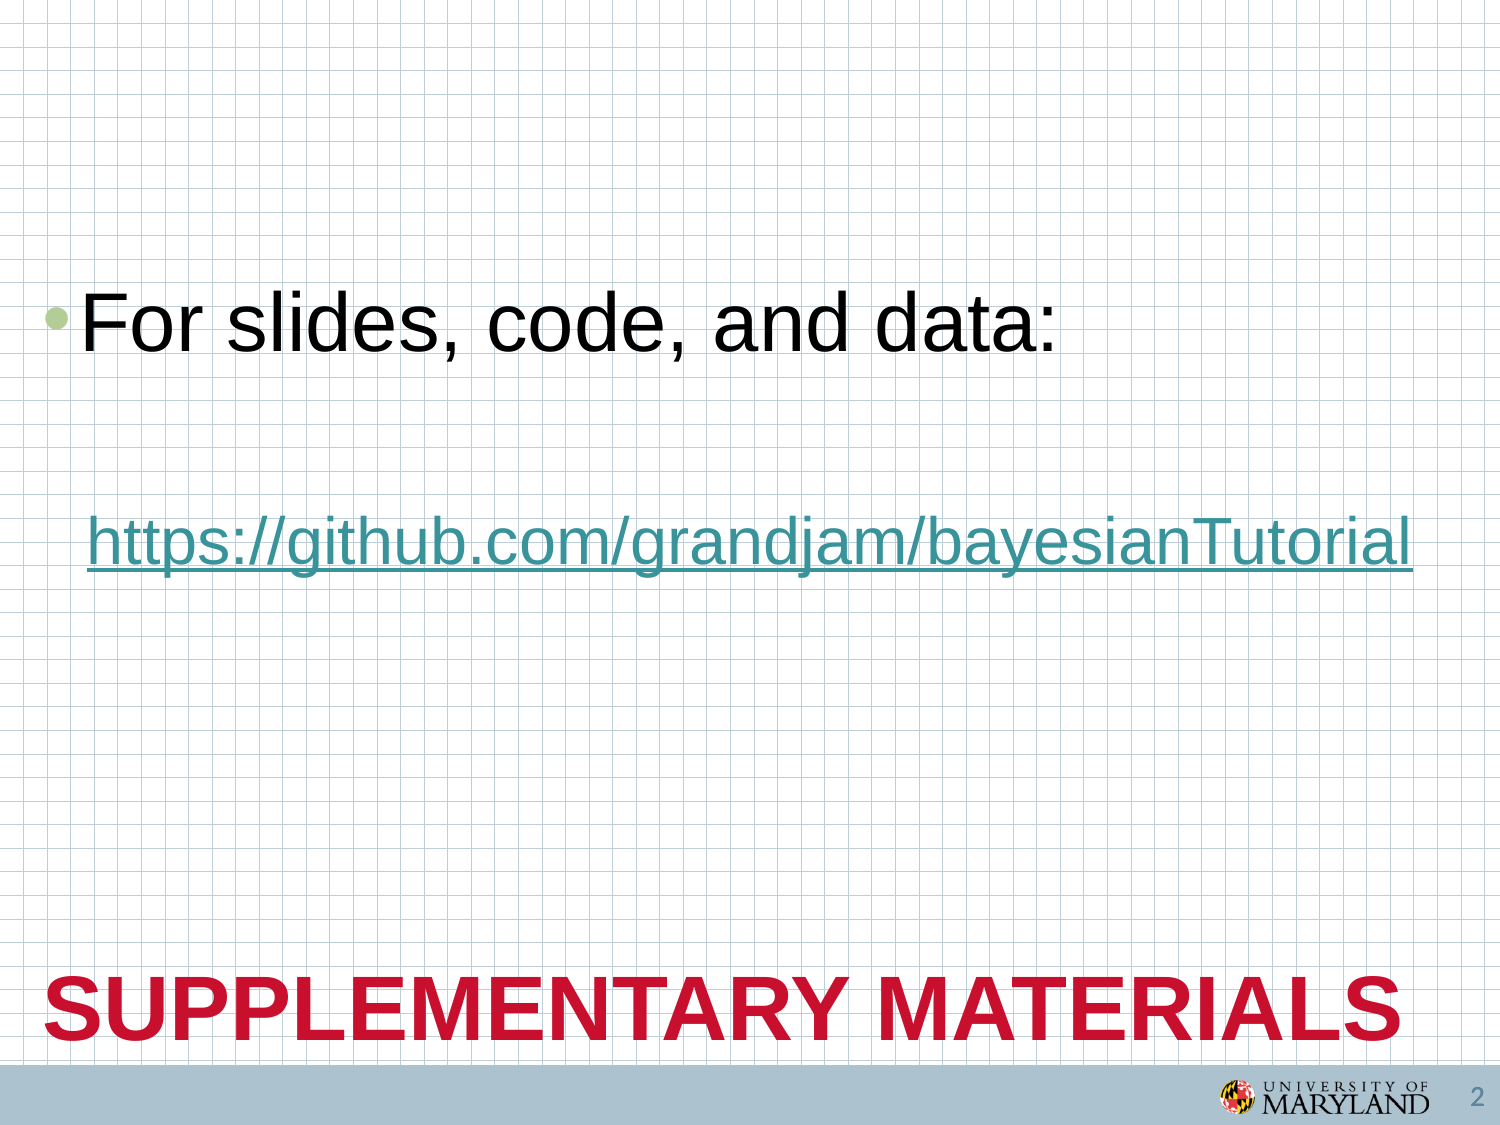

For slides, code, and data:

https://github.com/grandjam/bayesianTutorial

Supplementary Materials
2